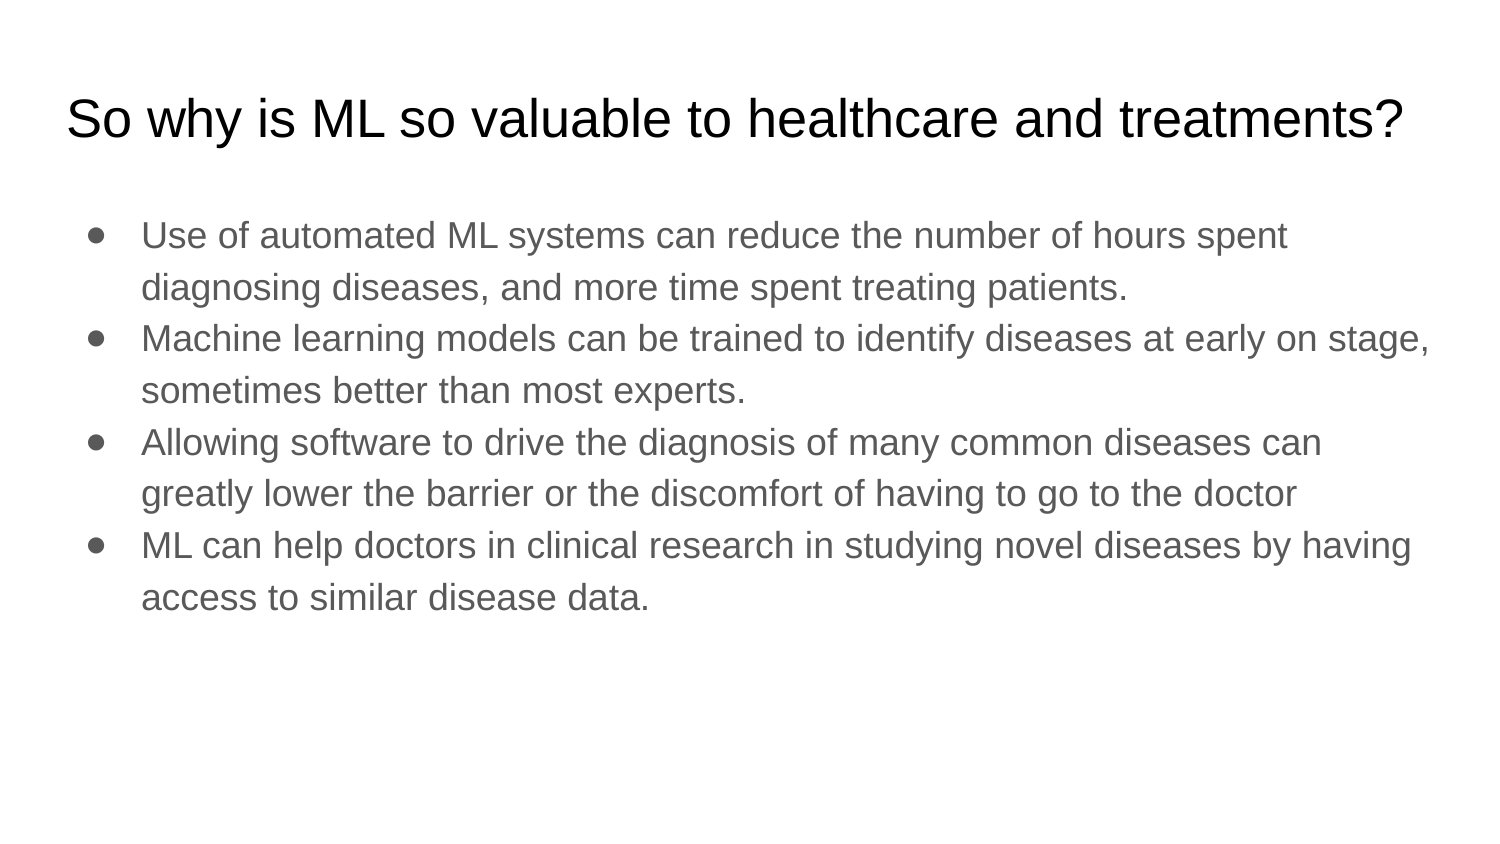

# So why is ML so valuable to healthcare and treatments?
Use of automated ML systems can reduce the number of hours spent diagnosing diseases, and more time spent treating patients.
Machine learning models can be trained to identify diseases at early on stage, sometimes better than most experts.
Allowing software to drive the diagnosis of many common diseases can greatly lower the barrier or the discomfort of having to go to the doctor
ML can help doctors in clinical research in studying novel diseases by having access to similar disease data.